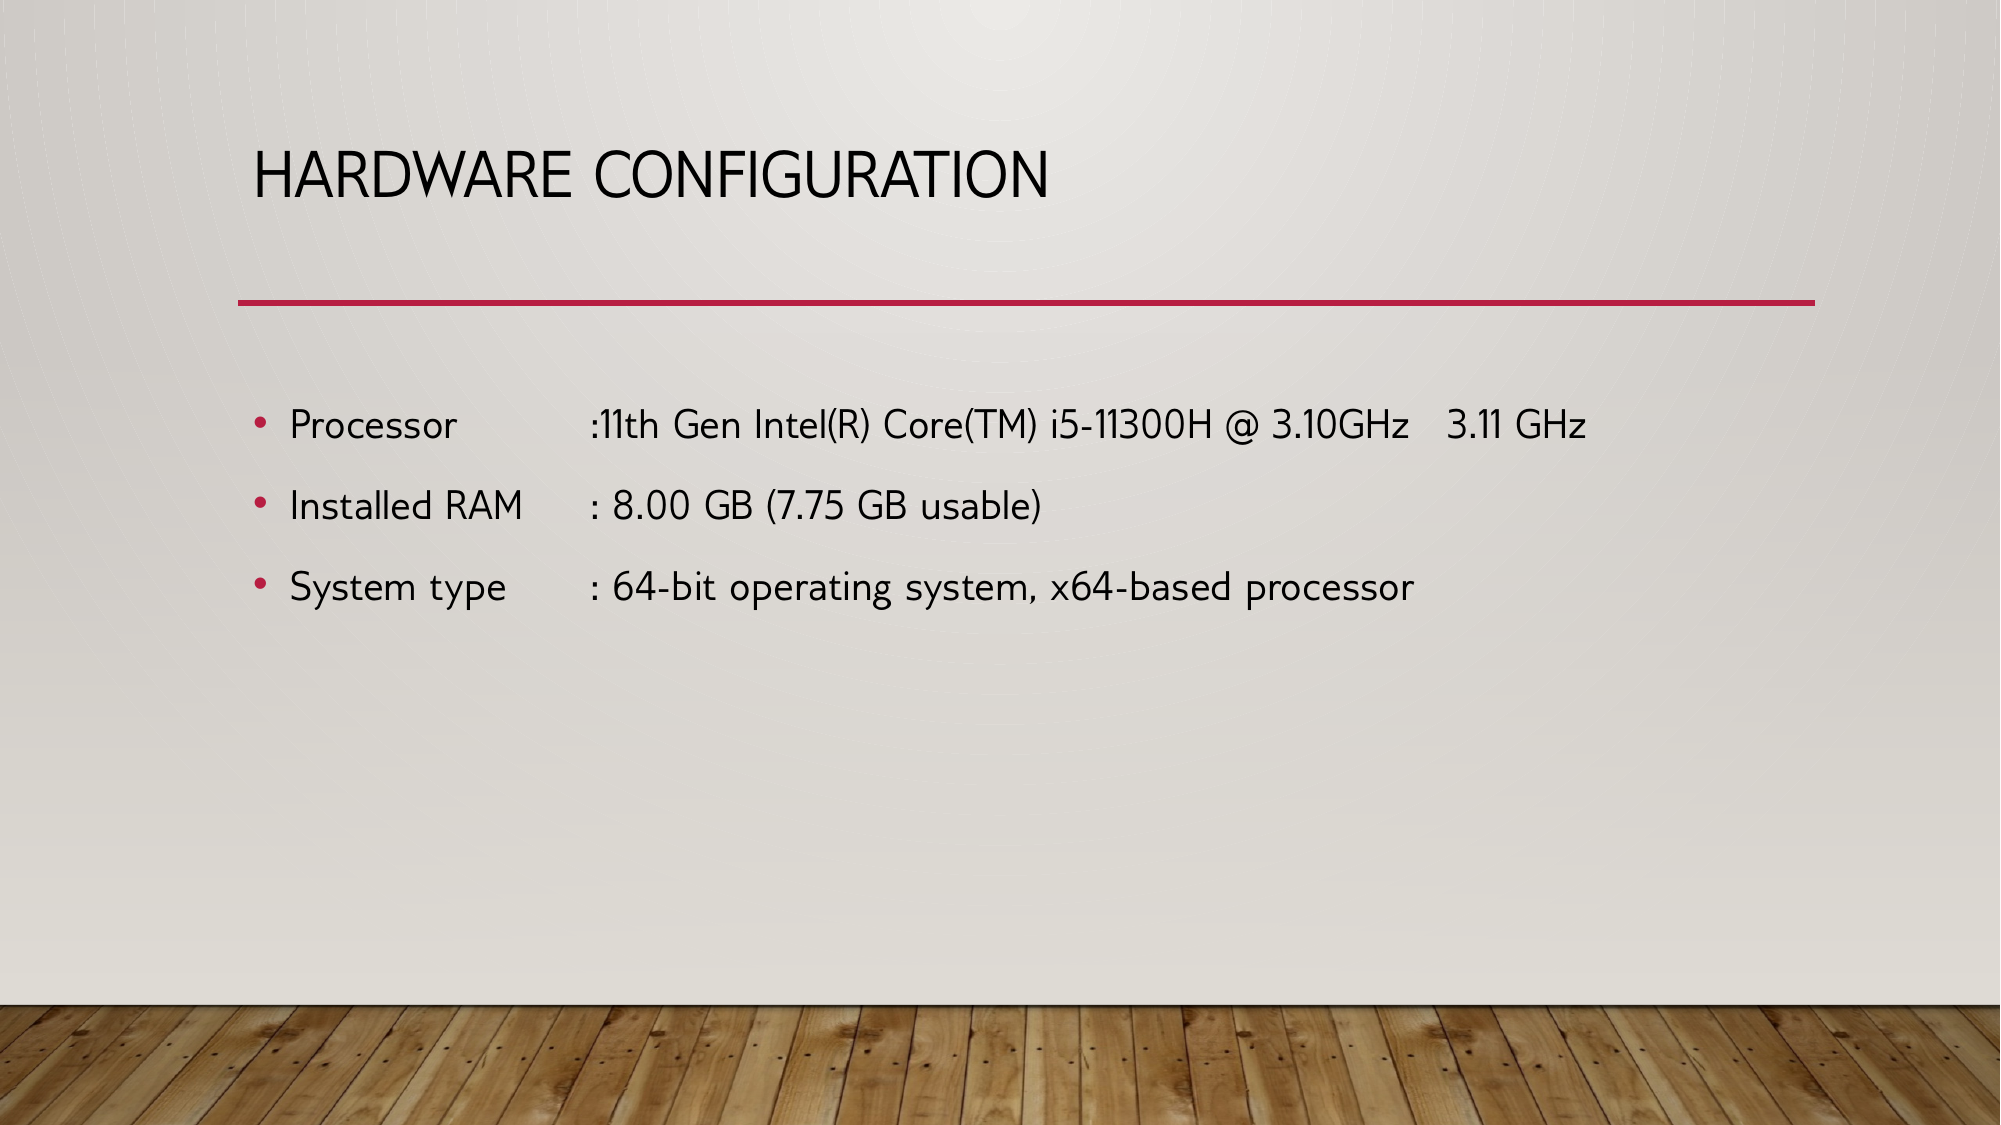

# Hardware configuration
Processor	:11th Gen Intel(R) Core(TM) i5-11300H @ 3.10GHz   3.11 GHz
Installed RAM	: 8.00 GB (7.75 GB usable)
System type	: 64-bit operating system, x64-based processor